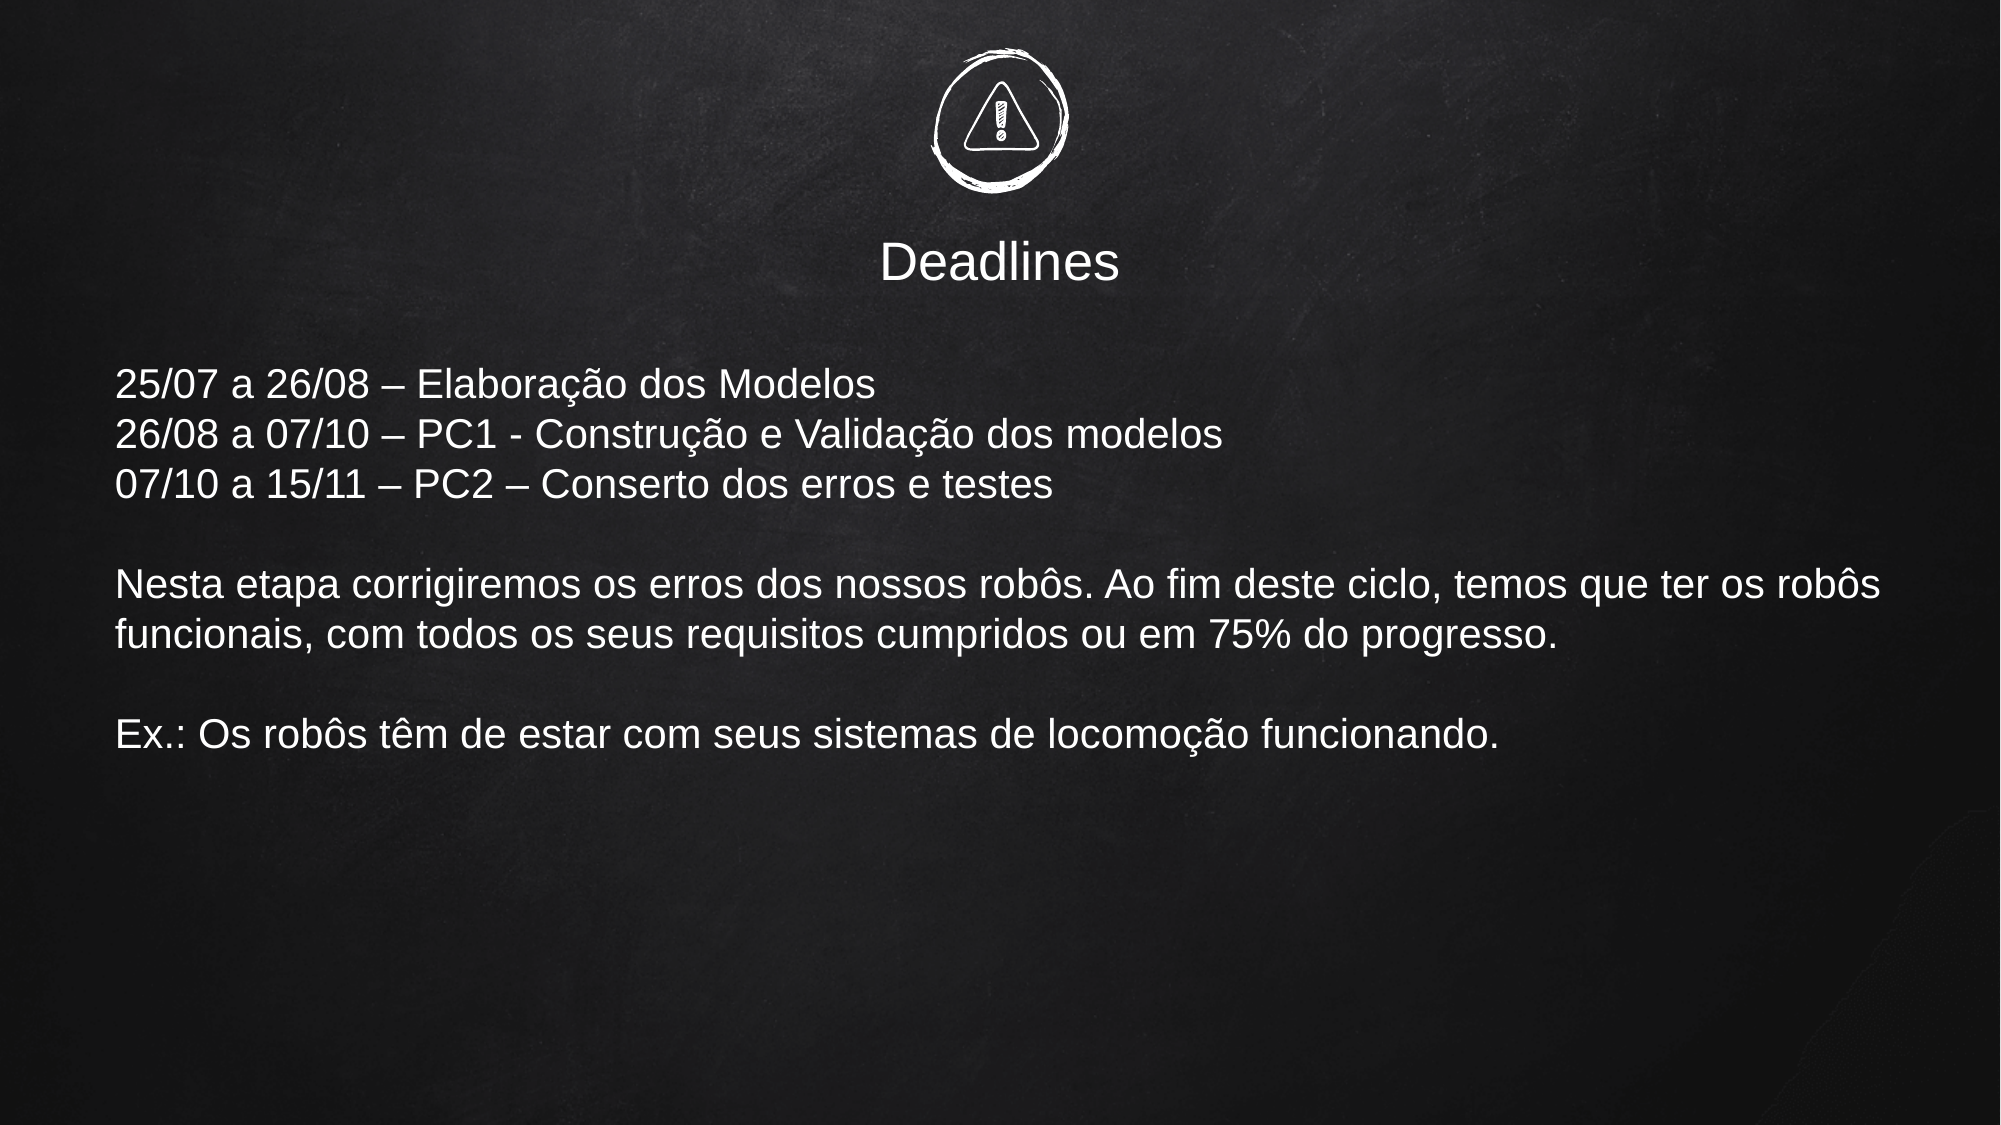

# Deadlines
25/07 a 26/08 – Elaboração dos Modelos
26/08 a 07/10 – PC1 - Construção e Validação dos modelos
07/10 a 15/11 – PC2 – Conserto dos erros e testes

Nesta etapa corrigiremos os erros dos nossos robôs. Ao fim deste ciclo, temos que ter os robôs funcionais, com todos os seus requisitos cumpridos ou em 75% do progresso.

Ex.: Os robôs têm de estar com seus sistemas de locomoção funcionando.